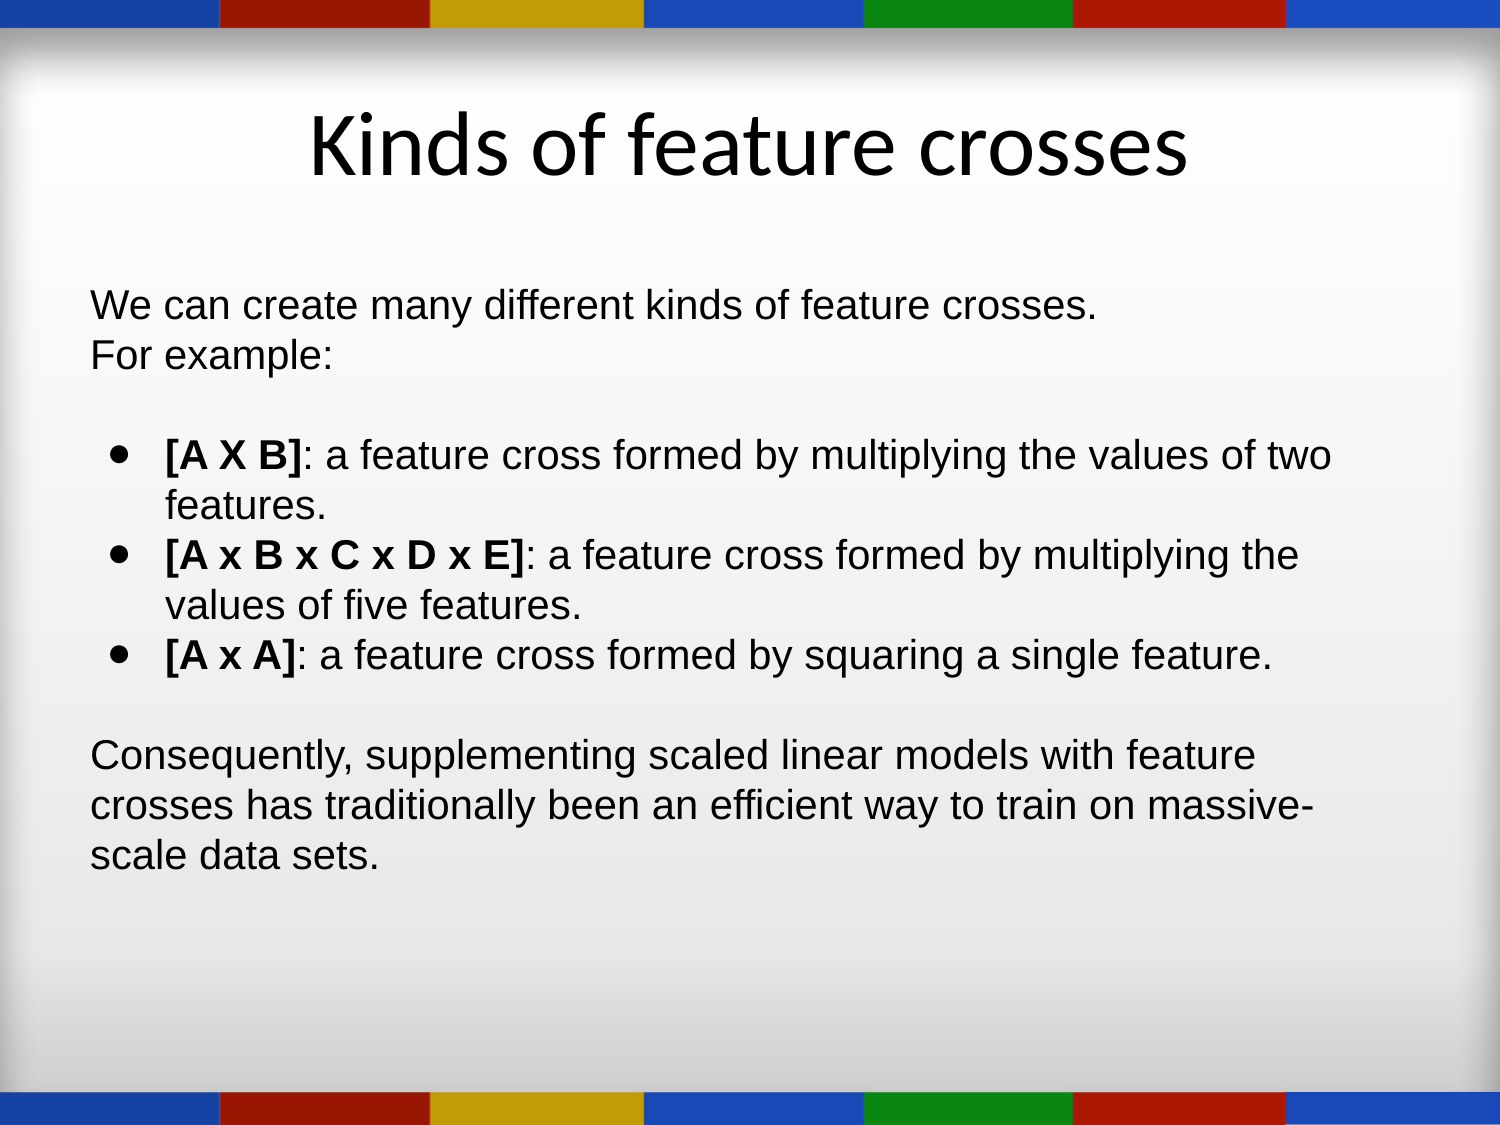

# Kinds of feature crosses
We can create many different kinds of feature crosses.
For example:

[A X B]: a feature cross formed by multiplying the values of two features.
[A x B x C x D x E]: a feature cross formed by multiplying the values of five features.
[A x A]: a feature cross formed by squaring a single feature.

Consequently, supplementing scaled linear models with feature crosses has traditionally been an efficient way to train on massive-scale data sets.